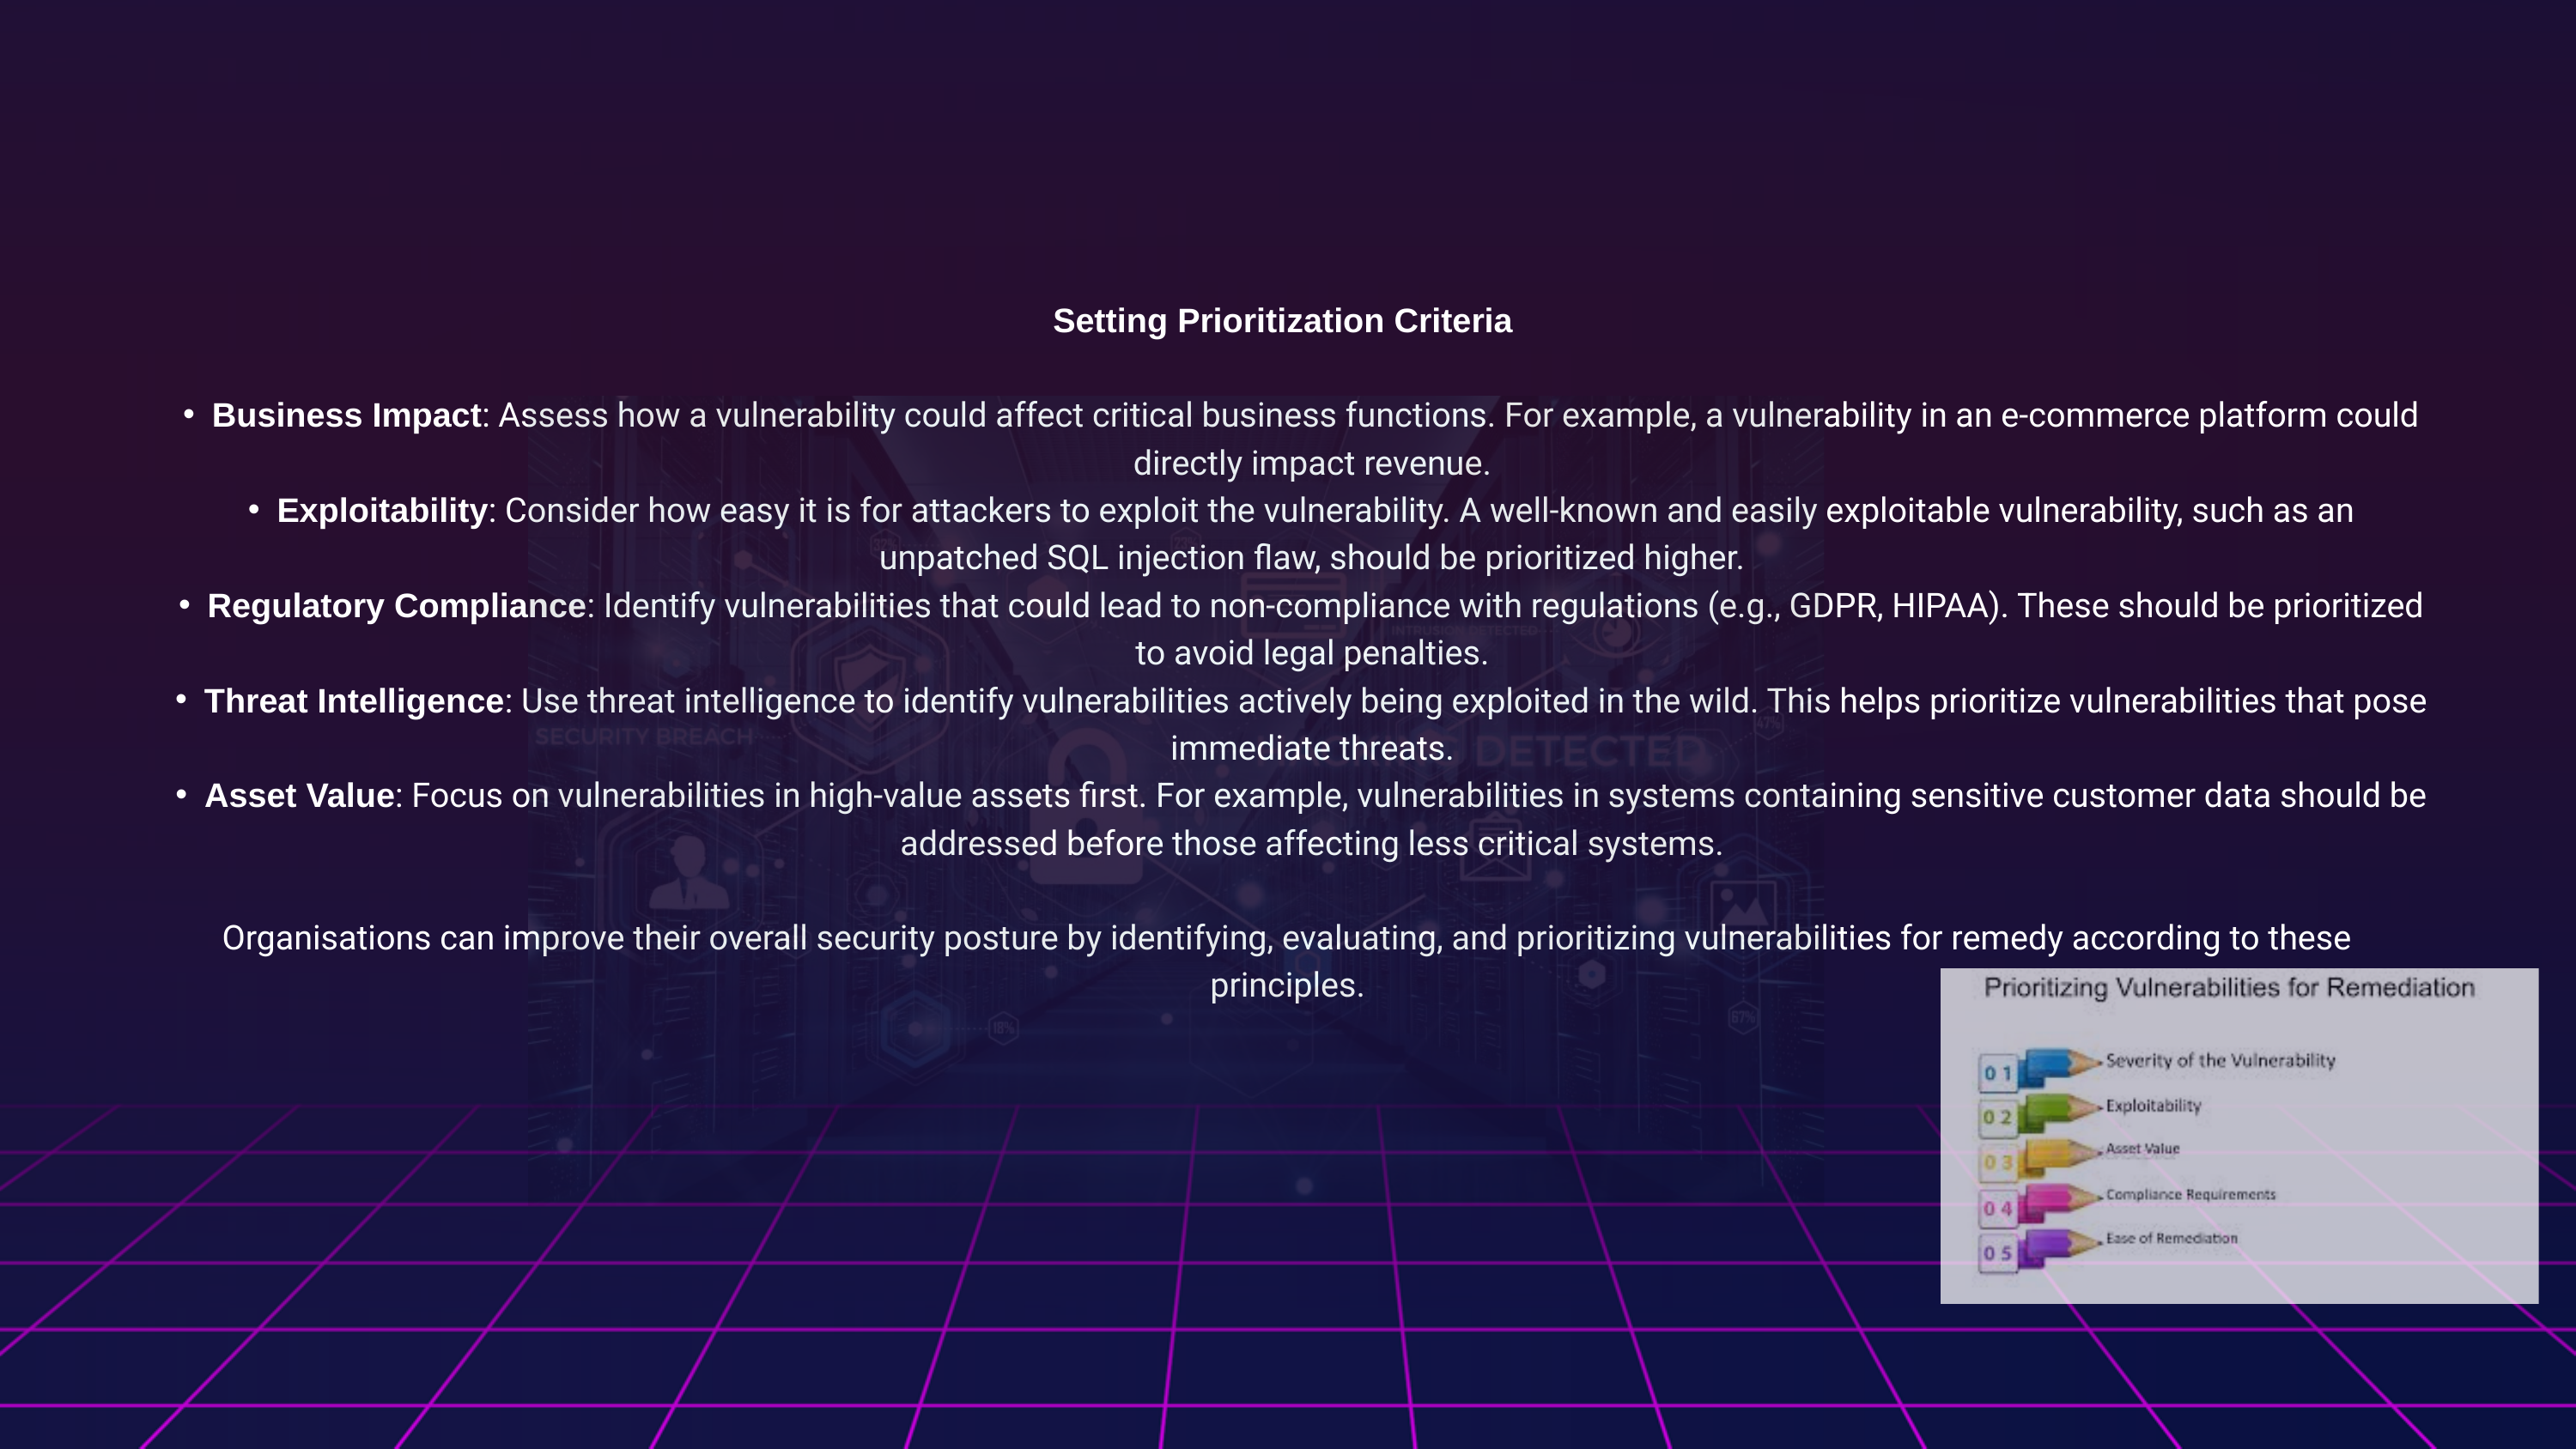

Setting Prioritization Criteria

Business Impact: Assess how a vulnerability could affect critical business functions. For example, a vulnerability in an e-commerce platform could directly impact revenue.
Exploitability: Consider how easy it is for attackers to exploit the vulnerability. A well-known and easily exploitable vulnerability, such as an unpatched SQL injection flaw, should be prioritized higher.
Regulatory Compliance: Identify vulnerabilities that could lead to non-compliance with regulations (e.g., GDPR, HIPAA). These should be prioritized to avoid legal penalties.
Threat Intelligence: Use threat intelligence to identify vulnerabilities actively being exploited in the wild. This helps prioritize vulnerabilities that pose immediate threats.
Asset Value: Focus on vulnerabilities in high-value assets first. For example, vulnerabilities in systems containing sensitive customer data should be addressed before those affecting less critical systems.

Organisations can improve their overall security posture by identifying, evaluating, and prioritizing vulnerabilities for remedy according to these principles.